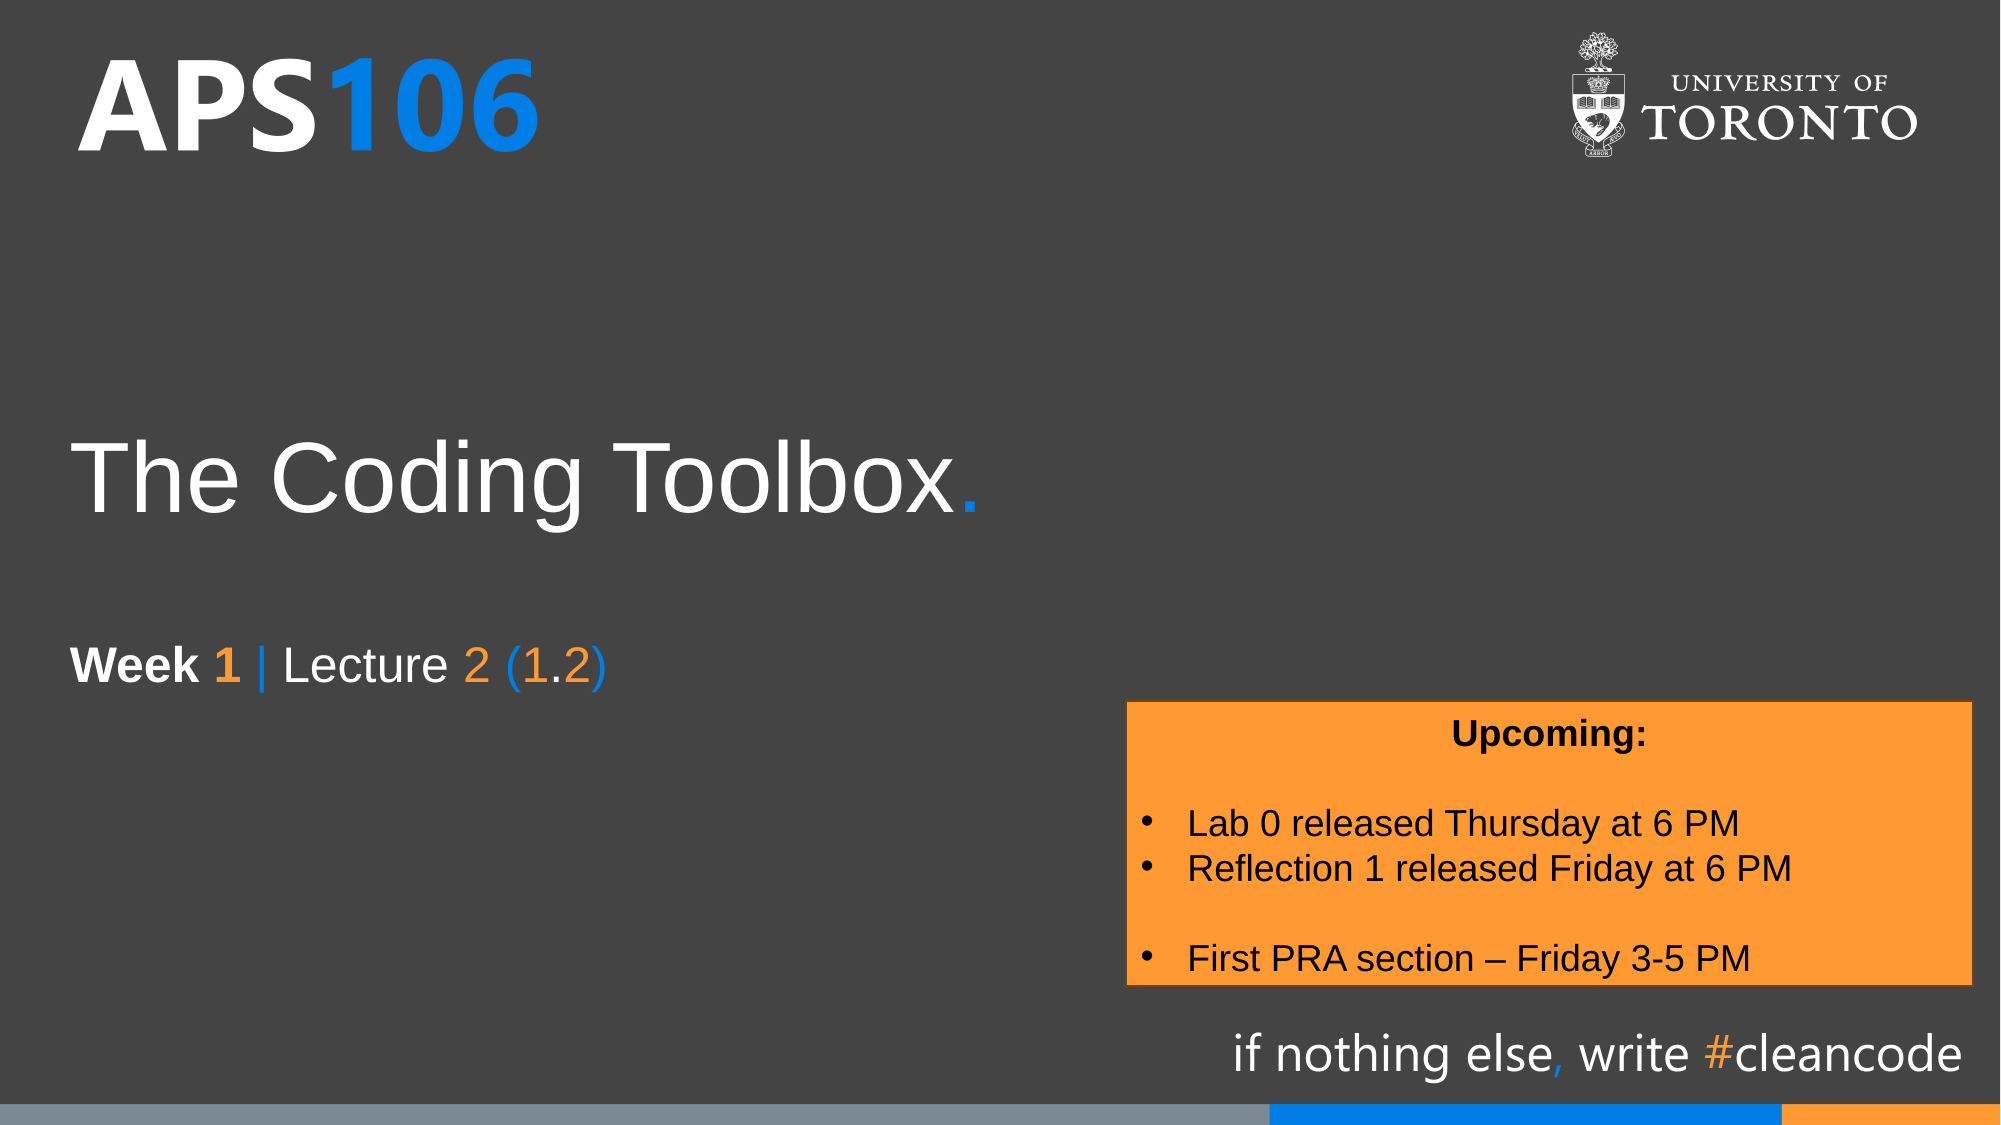

# The Coding Toolbox.
Week 1 | Lecture 2 (1.2)
Upcoming:

Lab 0 released Thursday at 6 PM
Reflection 1 released Friday at 6 PM

First PRA section – Friday 3-5 PM